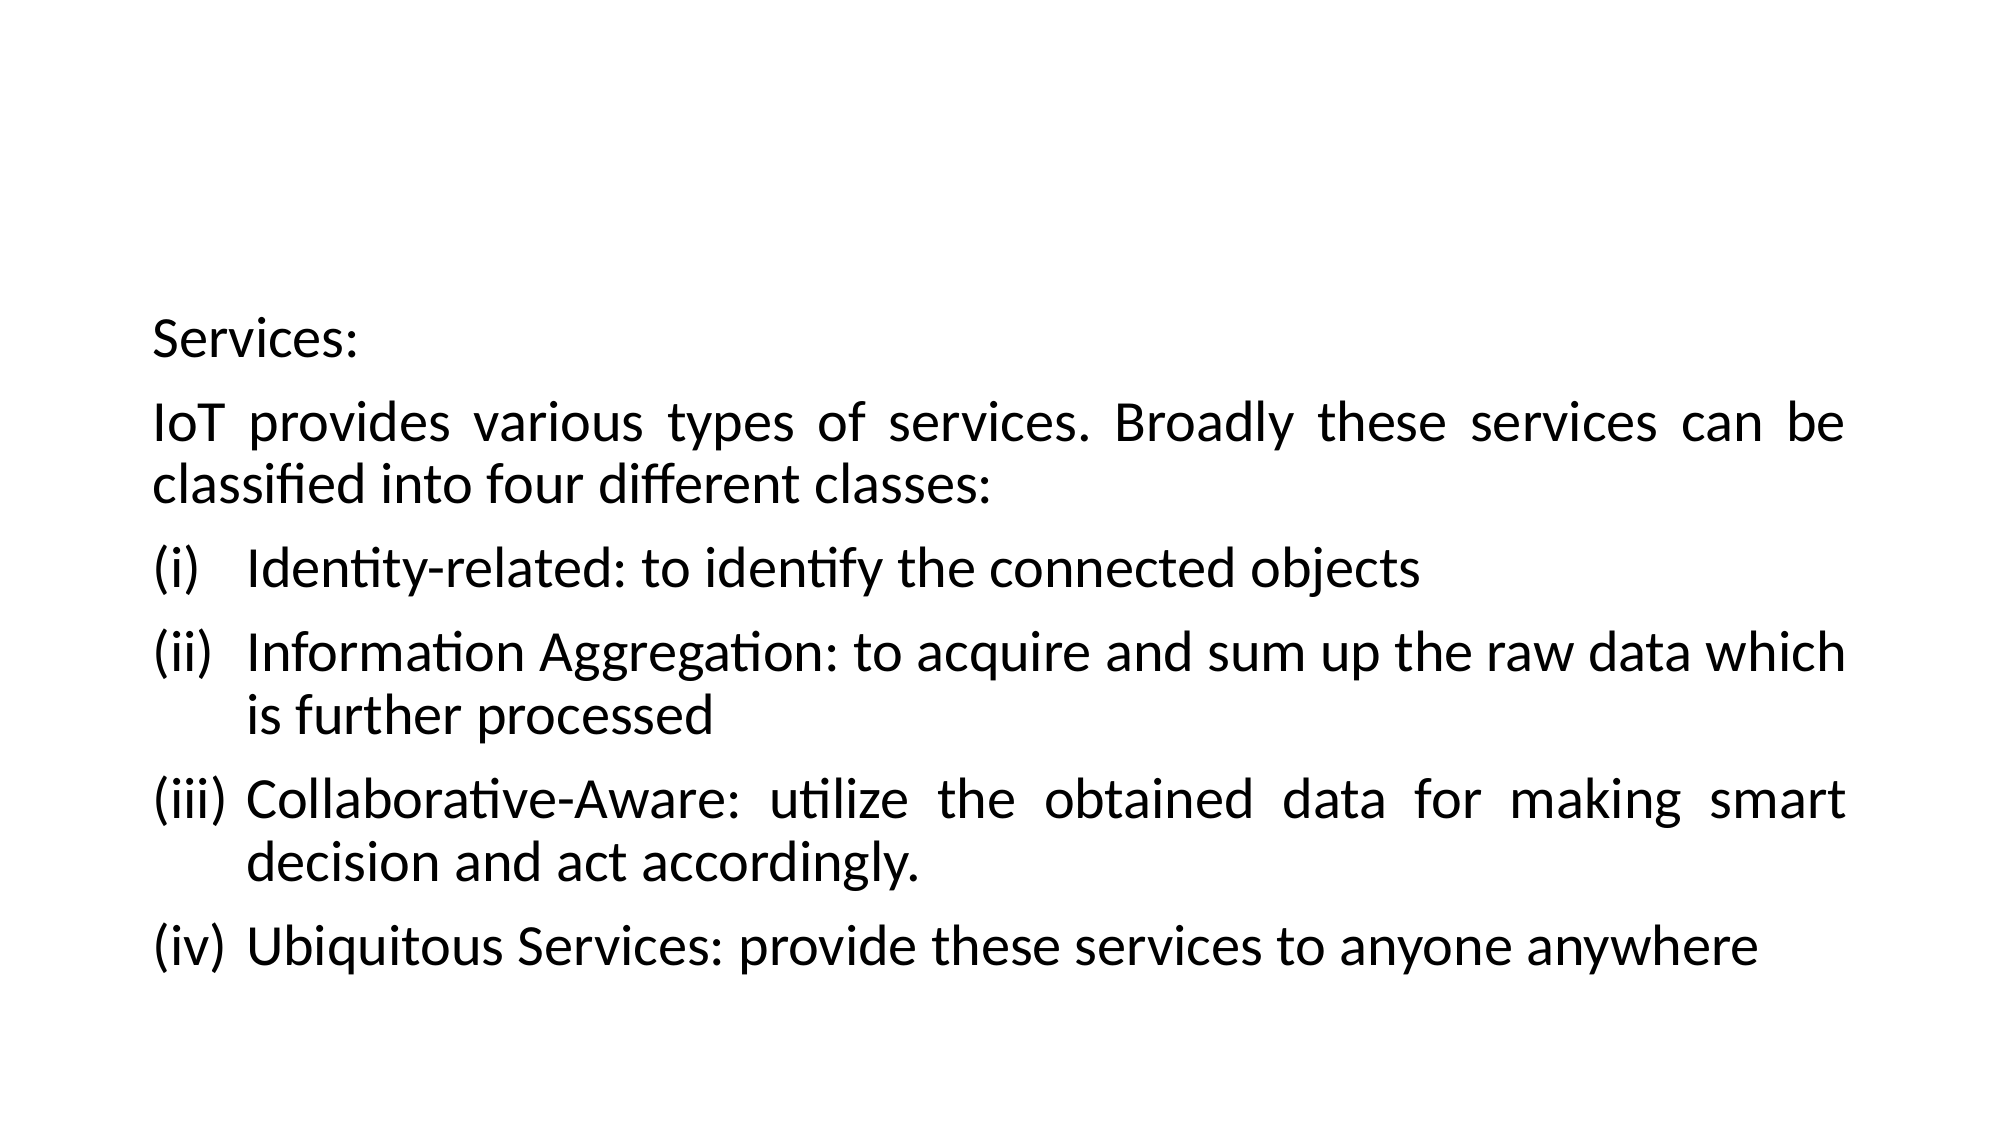

#
Services:
IoT provides various types of services. Broadly these services can be classified into four different classes:
Identity-related: to identify the connected objects
Information Aggregation: to acquire and sum up the raw data which is further processed
Collaborative-Aware: utilize the obtained data for making smart decision and act accordingly.
Ubiquitous Services: provide these services to anyone anywhere